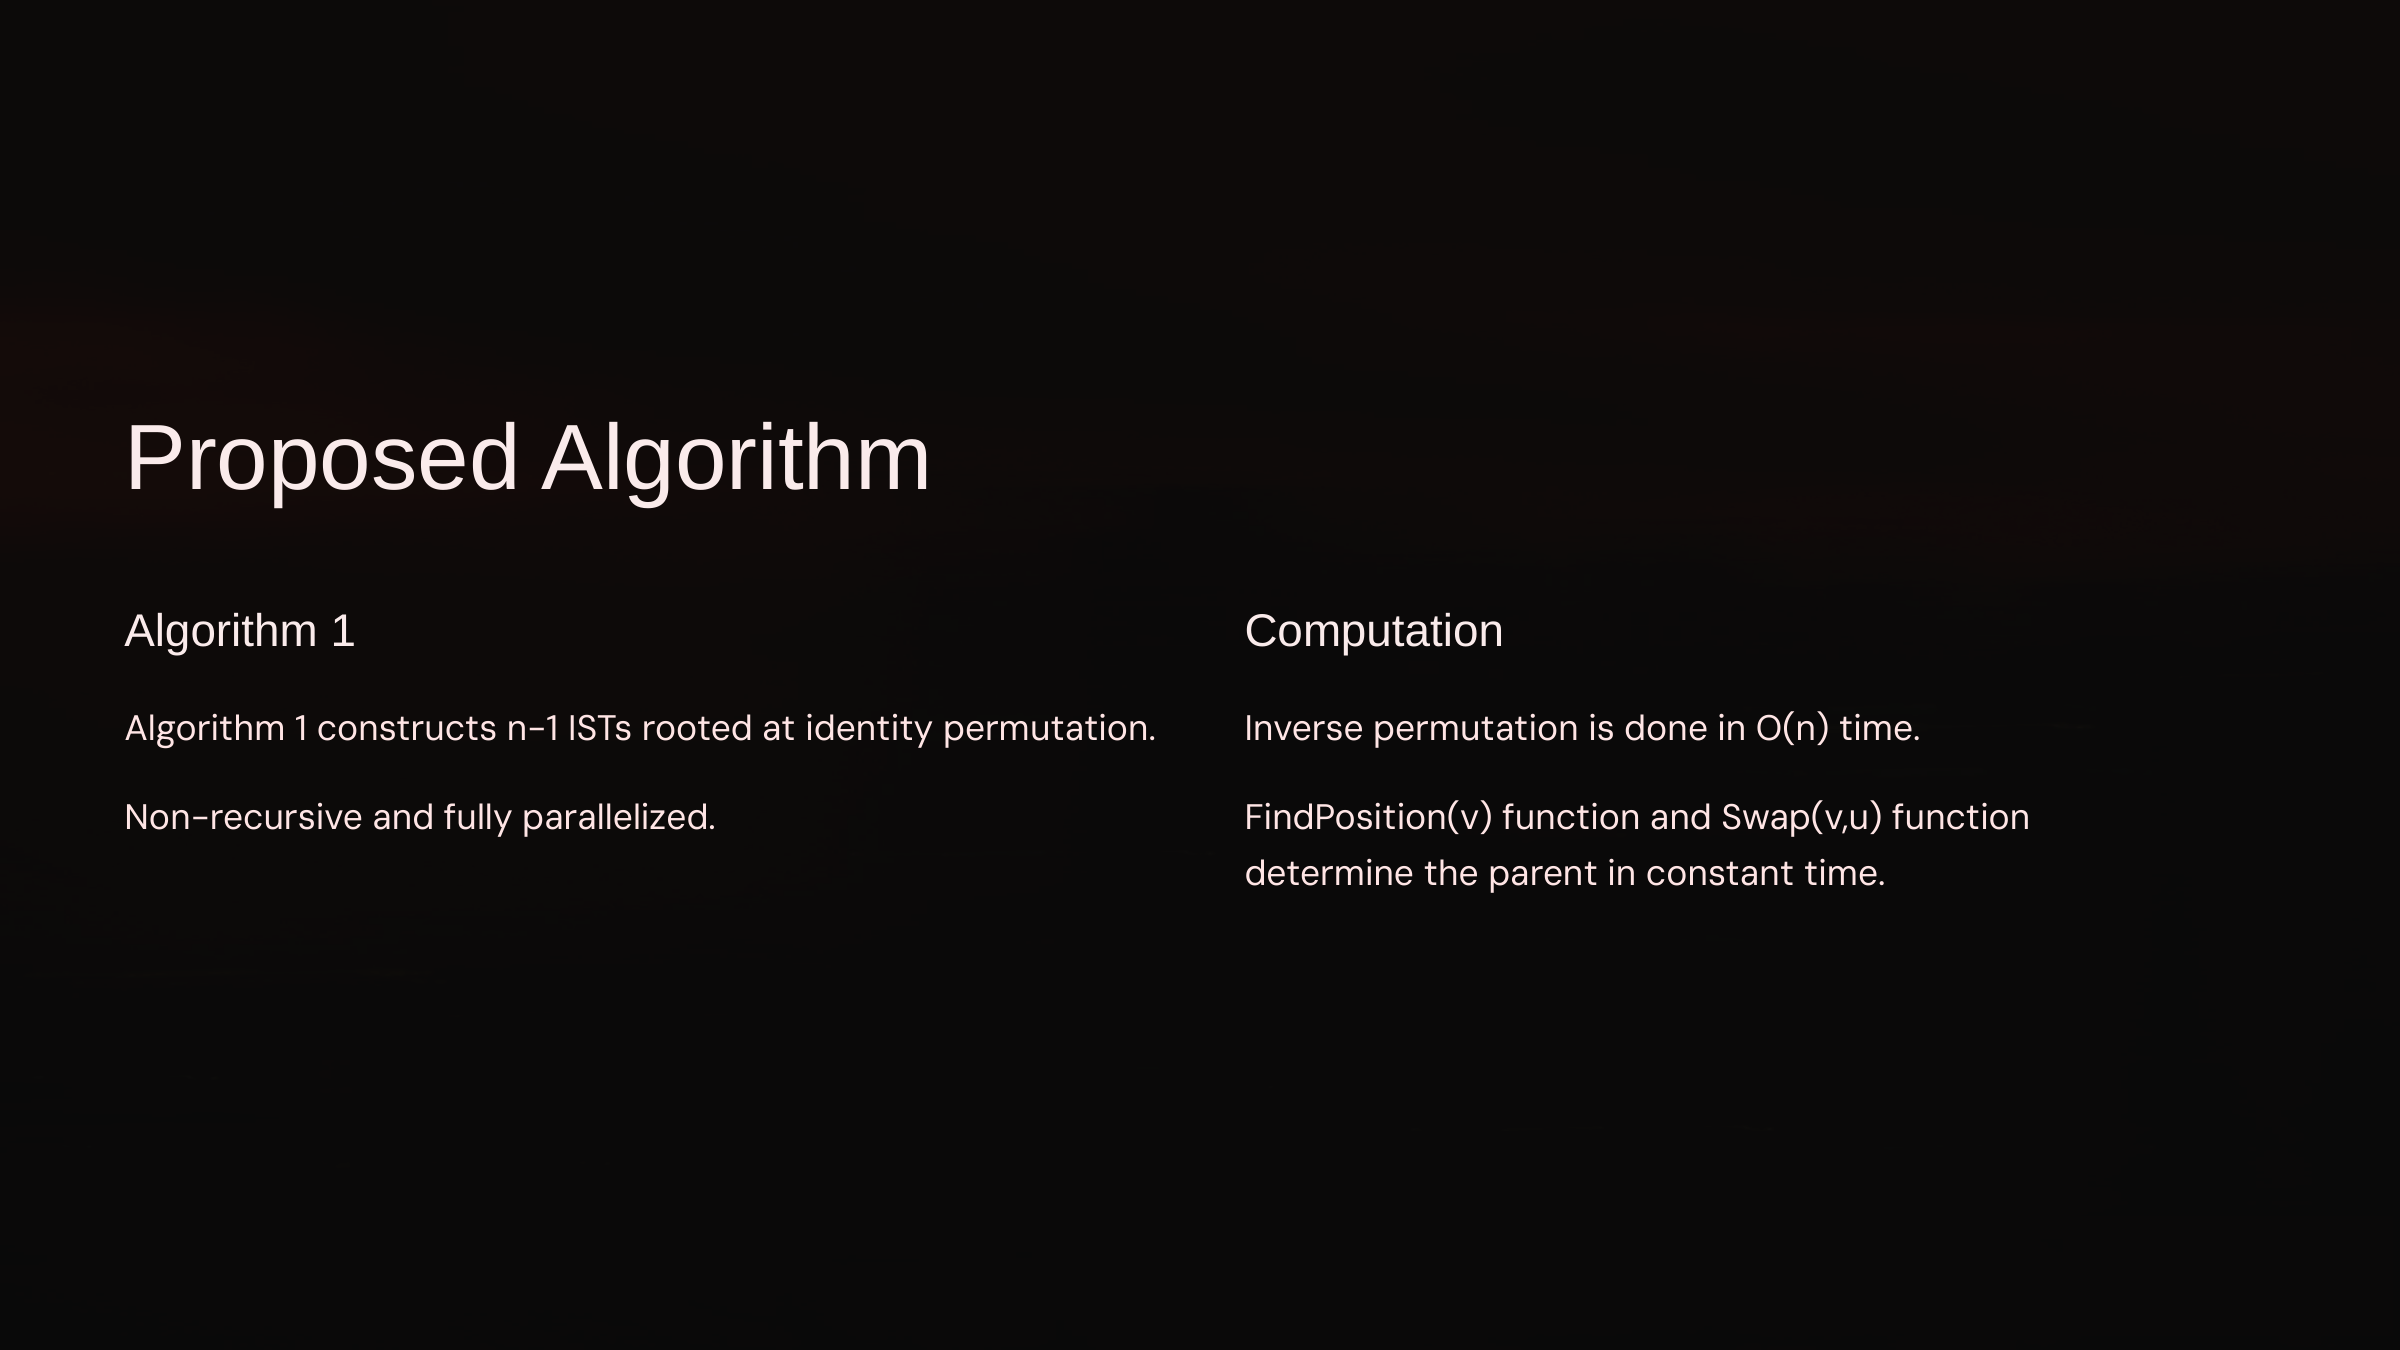

Proposed Algorithm
Algorithm 1
Computation
Algorithm 1 constructs n-1 ISTs rooted at identity permutation.
Inverse permutation is done in O(n) time.
Non-recursive and fully parallelized.
FindPosition(v) function and Swap(v,u) function
determine the parent in constant time.